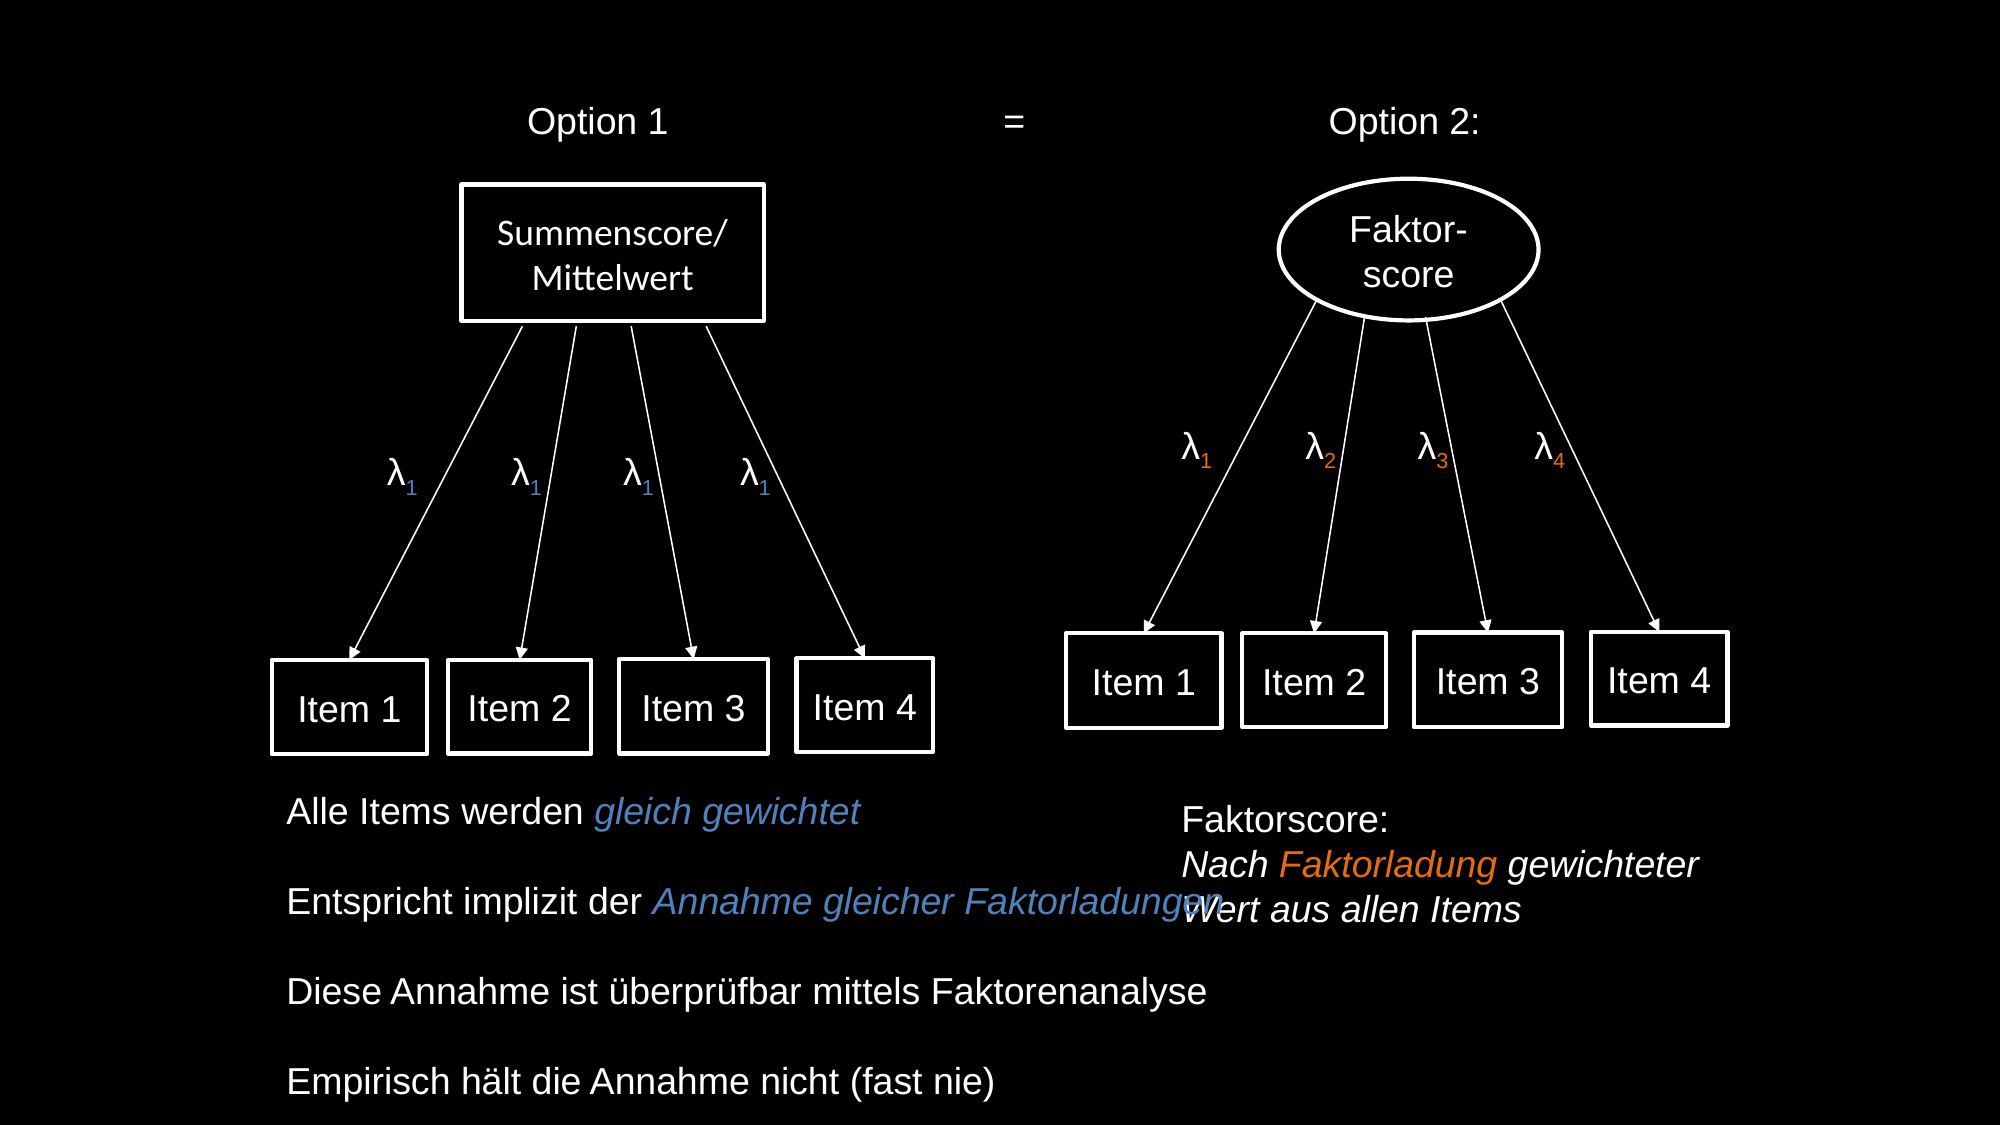

Option 1                                =
Option 2:
Faktor-score
Summenscore/
Mittelwert
λ1
λ2
λ3
λ4
λ1
λ1
λ1
λ1
Item 4
Item 3
Item 1
Item 2
Item 4
Item 3
Item 1
Item 2
Alle Items werden gleich gewichtet

Entspricht implizit der Annahme gleicher Faktorladungen

Diese Annahme ist überprüfbar mittels Faktorenanalyse

Empirisch hält die Annahme nicht (fast nie)

Wir sollten daher immer Faktorscores verwenden und niemals Summenscores/Mittelwerte
Faktorscore:
Nach Faktorladung gewichteter
Wert aus allen Items